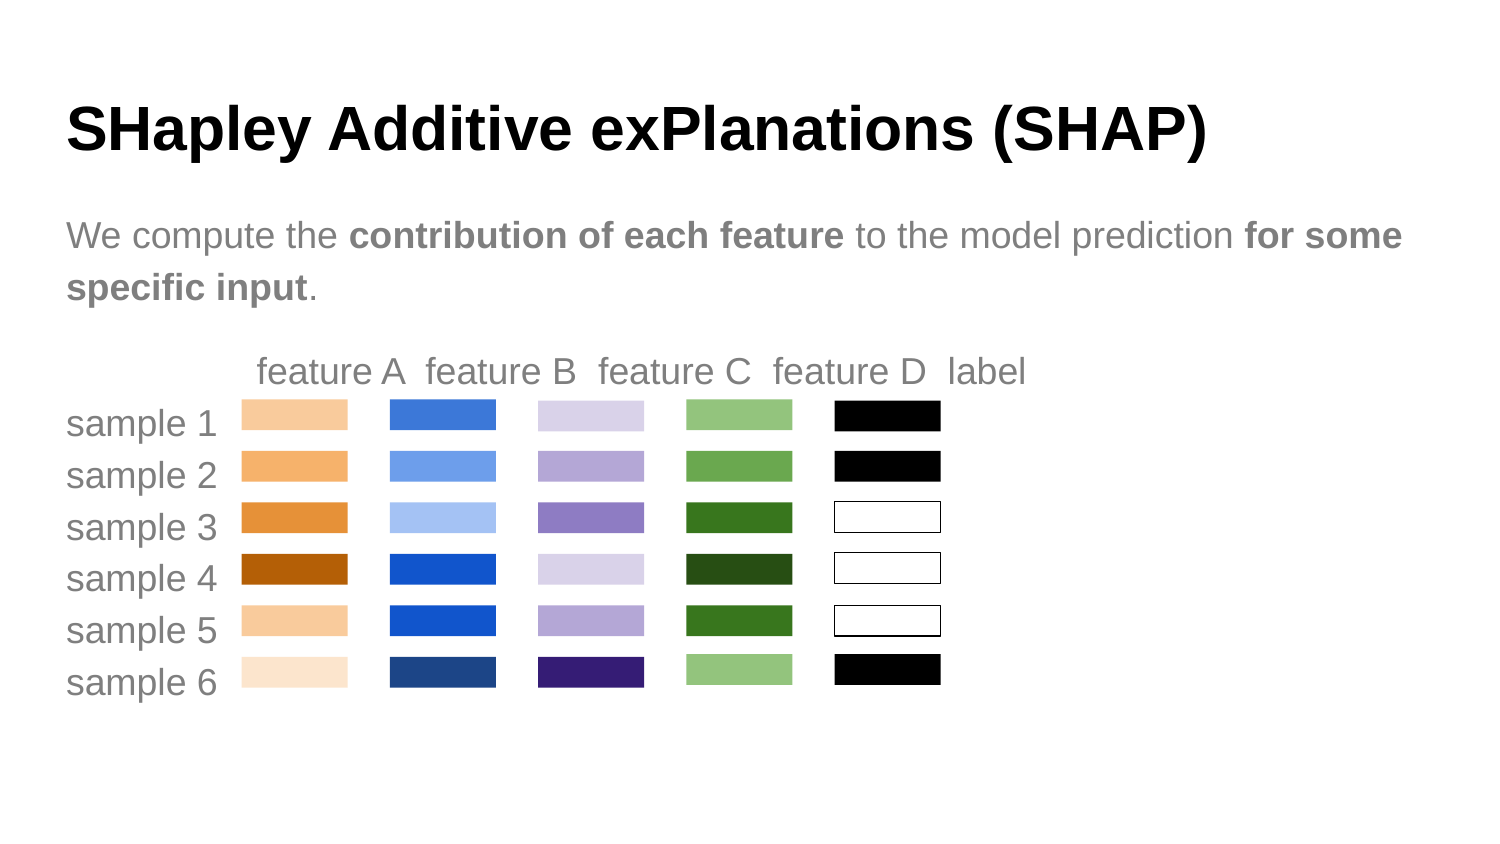

# SHapley Additive exPlanations (SHAP)
We compute the contribution of each feature to the model prediction for some specific input.
           feature A  feature B  feature C  feature D  label
sample 1
sample 2
sample 3
sample 4
sample 5
sample 6